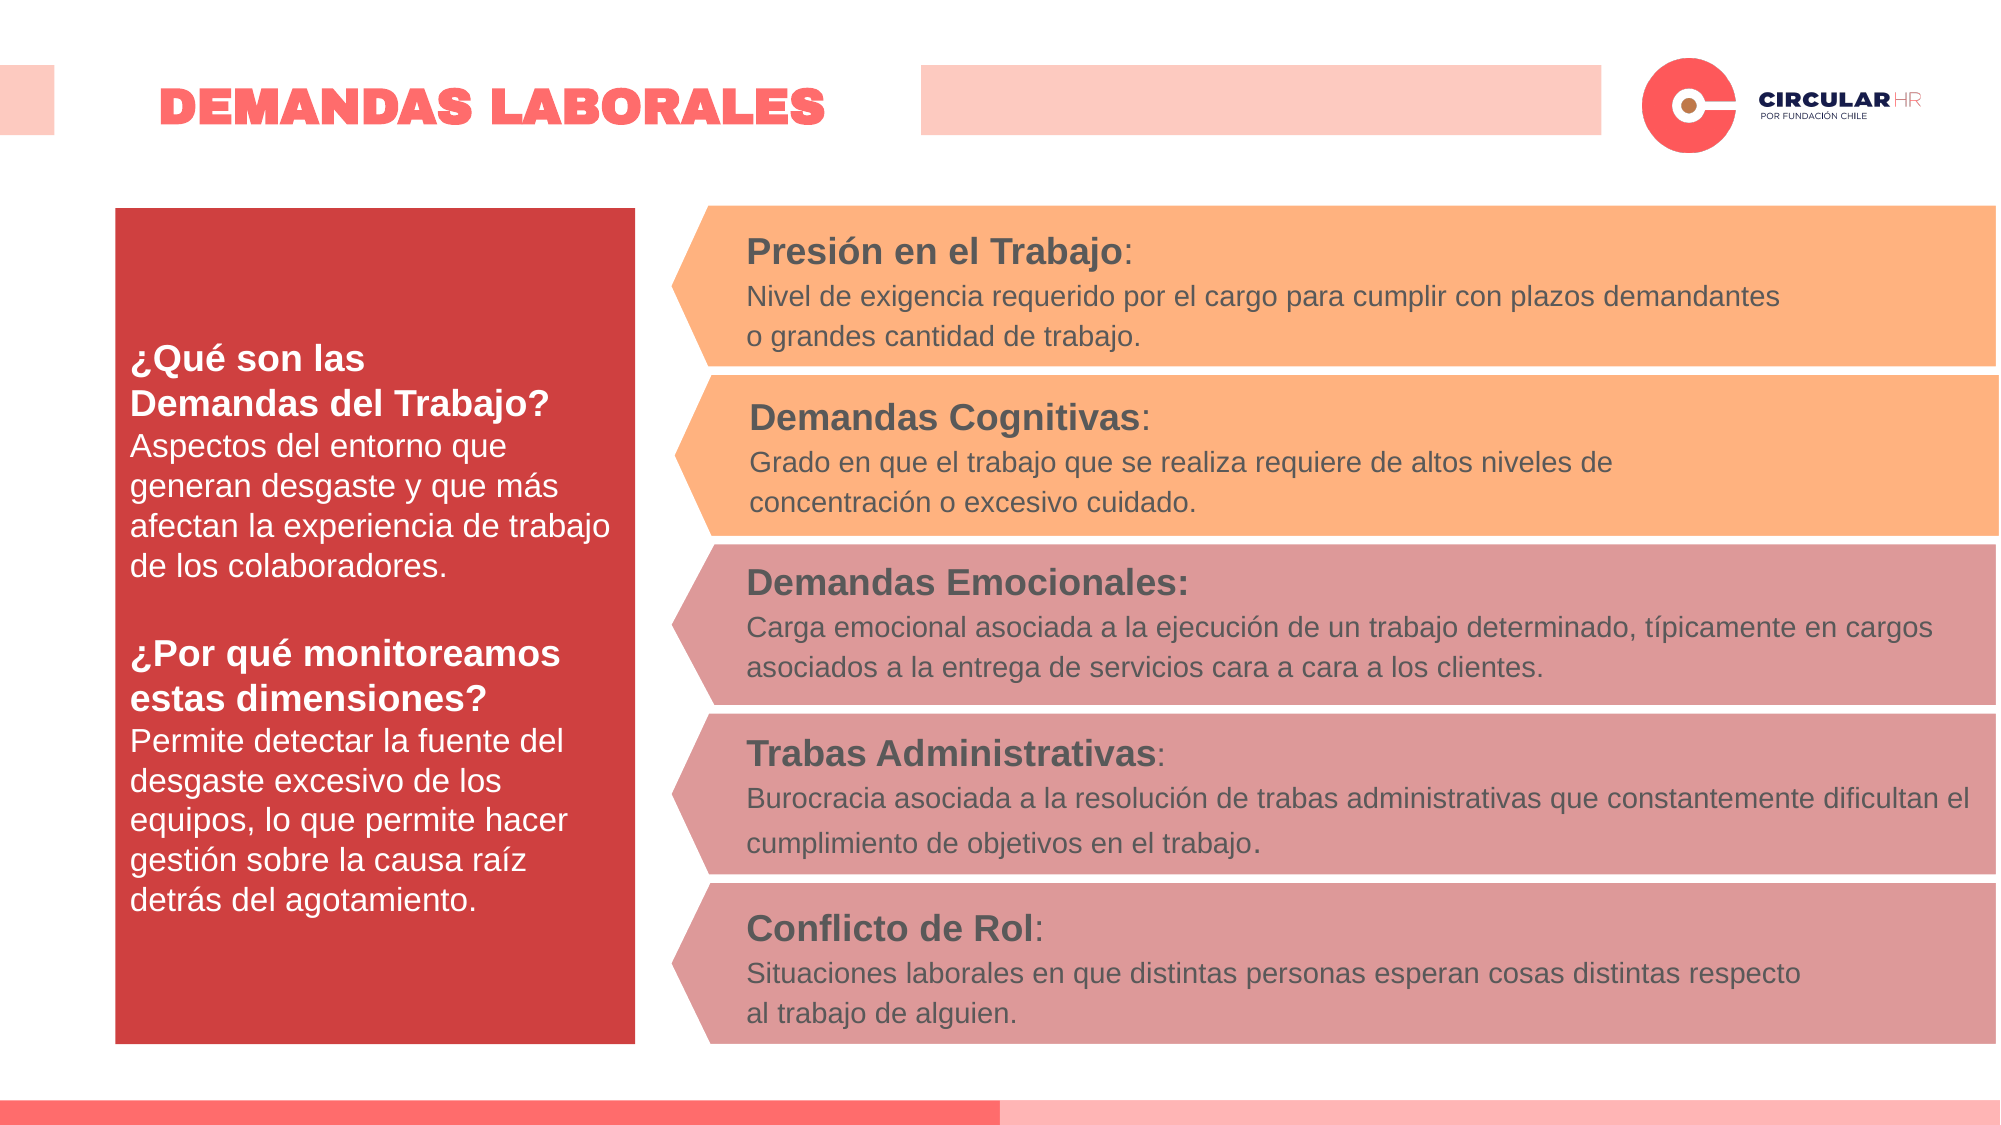

DEMANDAS LABORALES

¿Qué son las
Demandas del Trabajo?
Aspectos del entorno que generan desgaste y que más afectan la experiencia de trabajo de los colaboradores.

¿Por qué monitoreamos
estas dimensiones?
Permite detectar la fuente del desgaste excesivo de los equipos, lo que permite hacer gestión sobre la causa raíz detrás del agotamiento.
Presión en el Trabajo:
Nivel de exigencia requerido por el cargo para cumplir con plazos demandantes
o grandes cantidad de trabajo.

Demandas Cognitivas:
Grado en que el trabajo que se realiza requiere de altos niveles de concentración o excesivo cuidado.
Demandas Emocionales:
Carga emocional asociada a la ejecución de un trabajo determinado, típicamente en cargos asociados a la entrega de servicios cara a cara a los clientes.

Trabas Administrativas:
Burocracia asociada a la resolución de trabas administrativas que constantemente dificultan el cumplimiento de objetivos en el trabajo.

Conflicto de Rol:
Situaciones laborales en que distintas personas esperan cosas distintas respecto
al trabajo de alguien.